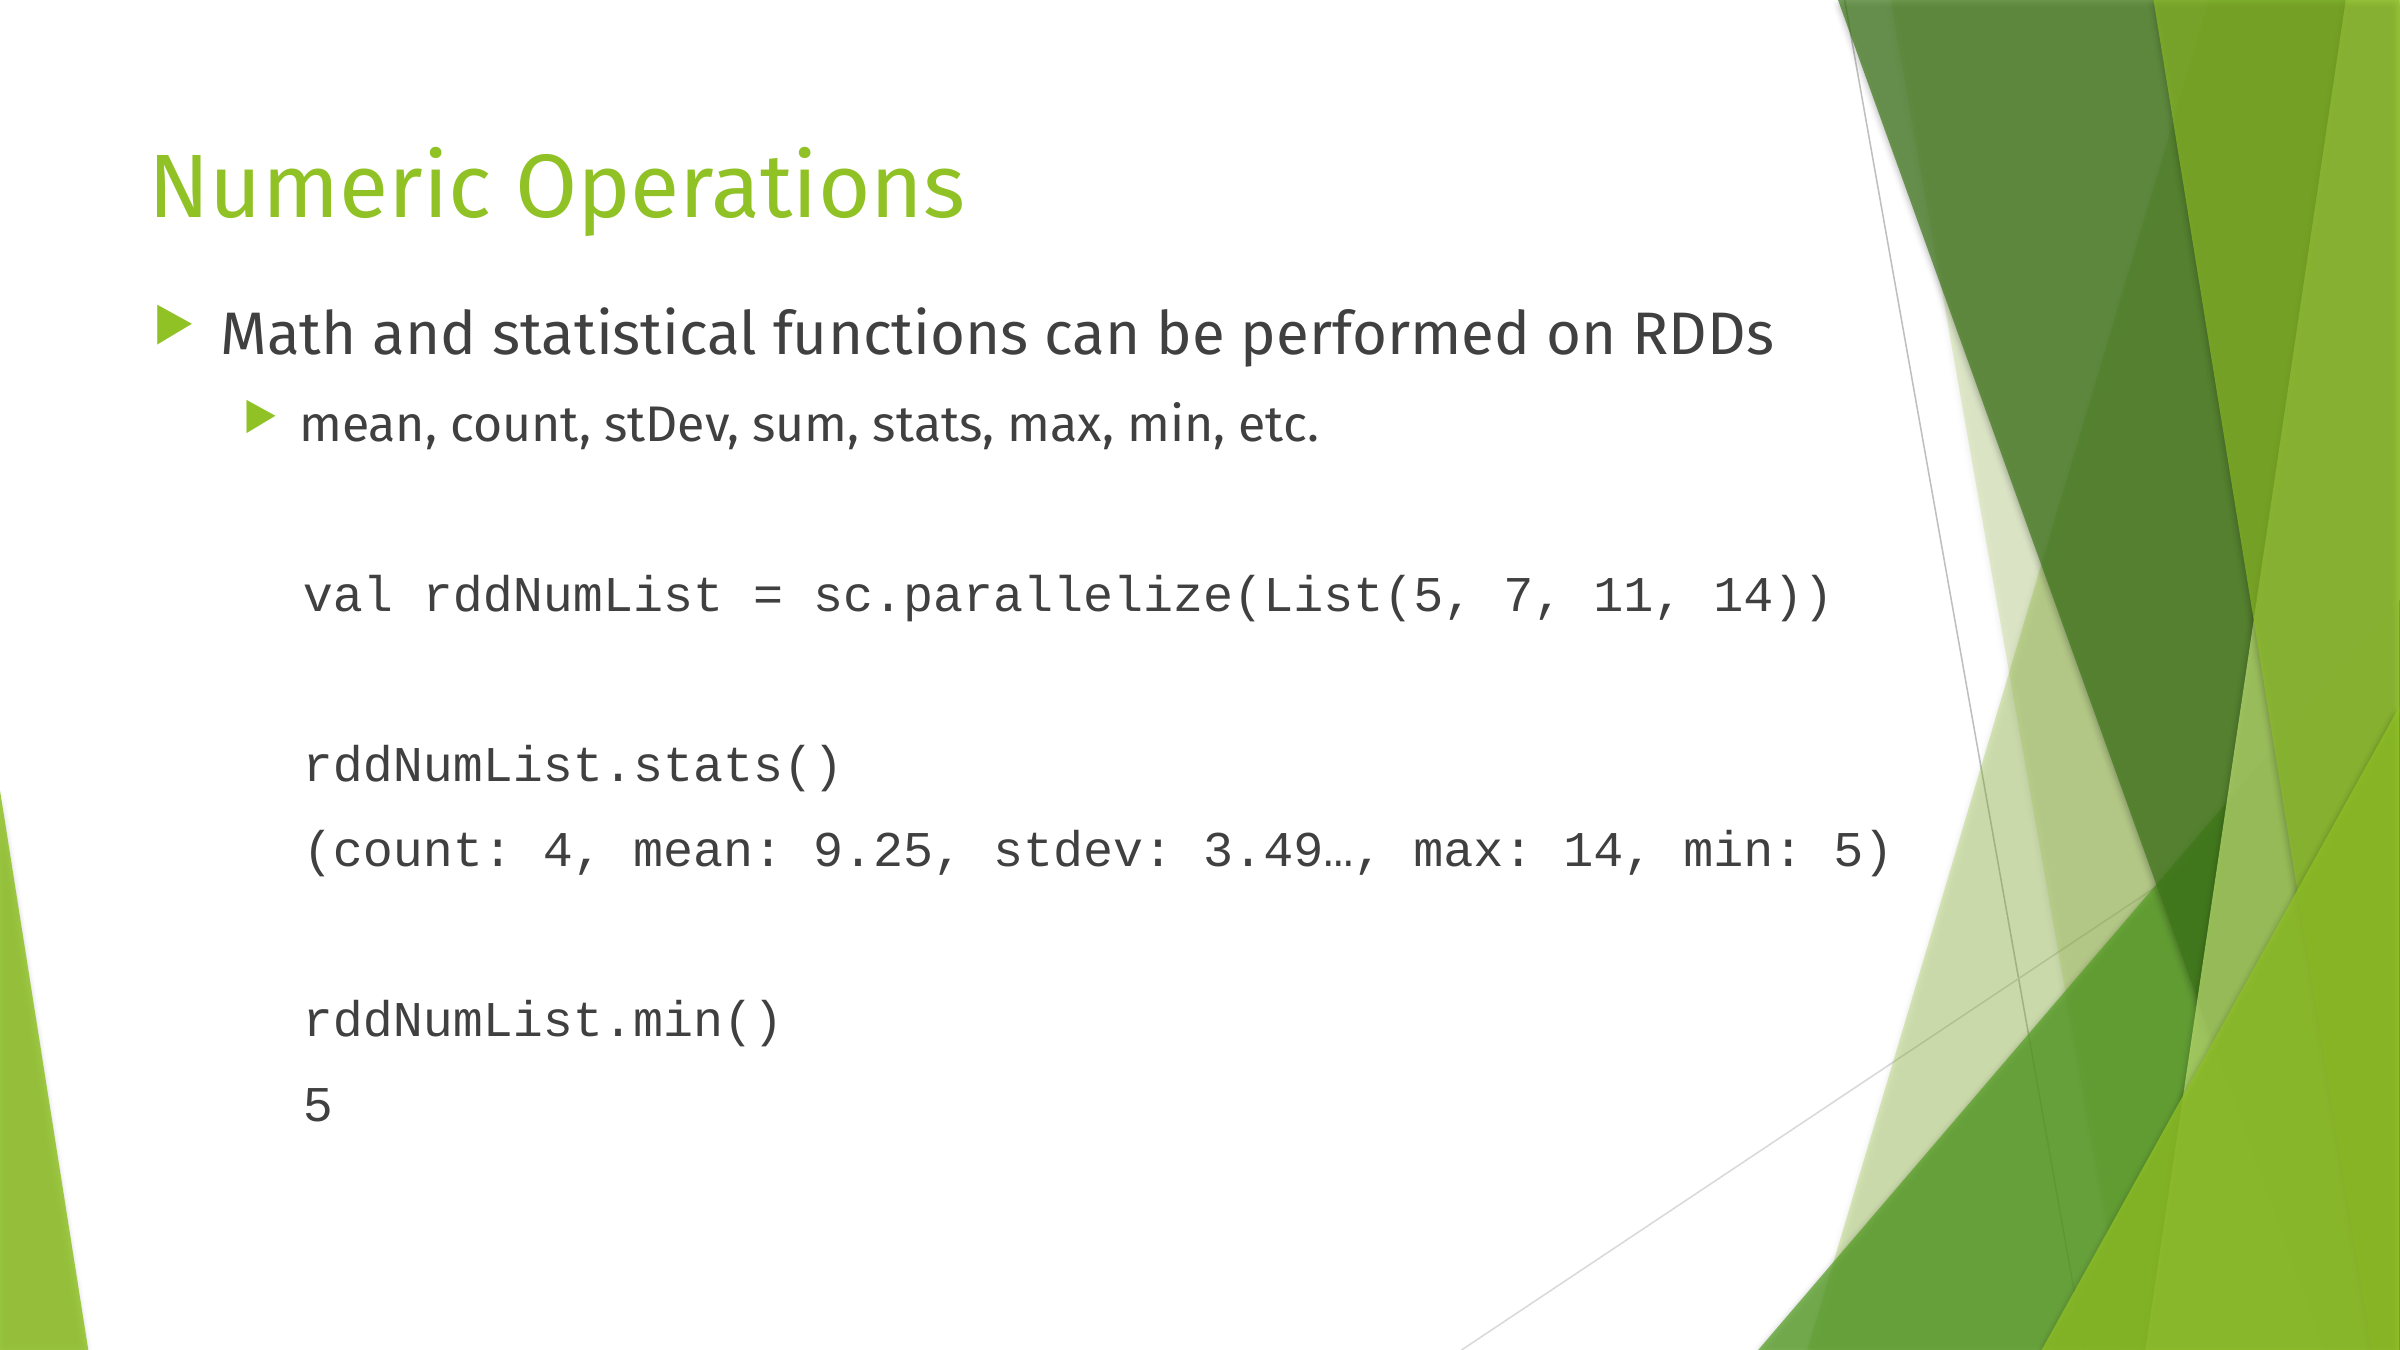

# Numeric Operations
Math and statistical functions can be performed on RDDs
mean, count, stDev, sum, stats, max, min, etc.

	val rddNumList = sc.parallelize(List(5, 7, 11, 14))

	rddNumList.stats()
	(count: 4, mean: 9.25, stdev: 3.49…, max: 14, min: 5)

	rddNumList.min()
	5